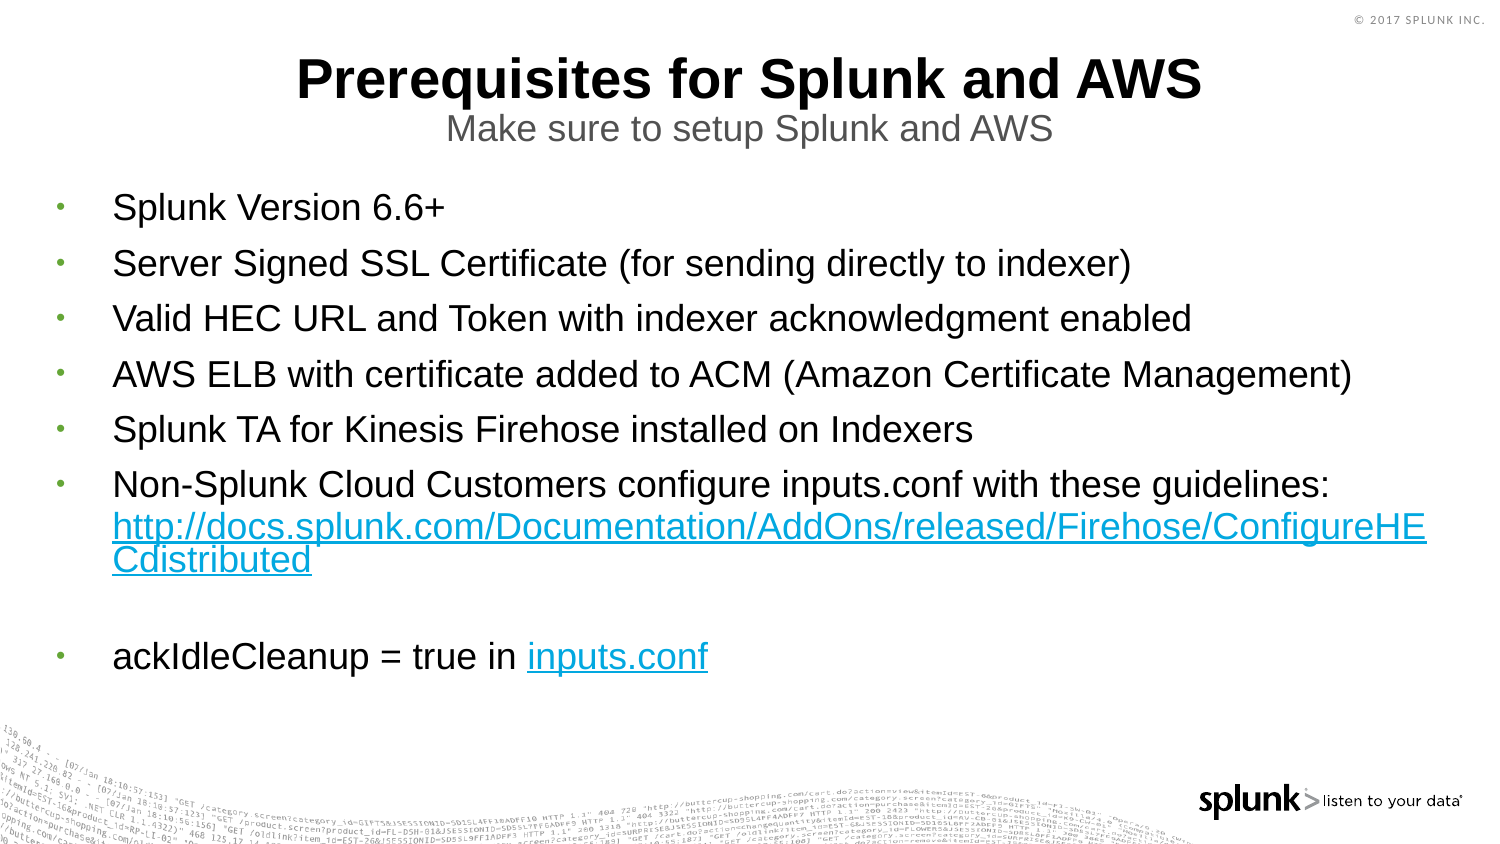

# Prerequisites for Splunk and AWS
Make sure to setup Splunk and AWS
Splunk Version 6.6+
Server Signed SSL Certificate (for sending directly to indexer)
Valid HEC URL and Token with indexer acknowledgment enabled
AWS ELB with certificate added to ACM (Amazon Certificate Management)
Splunk TA for Kinesis Firehose installed on Indexers
Non-Splunk Cloud Customers configure inputs.conf with these guidelines: http://docs.splunk.com/Documentation/AddOns/released/Firehose/ConfigureHECdistributed
ackIdleCleanup = true in inputs.conf